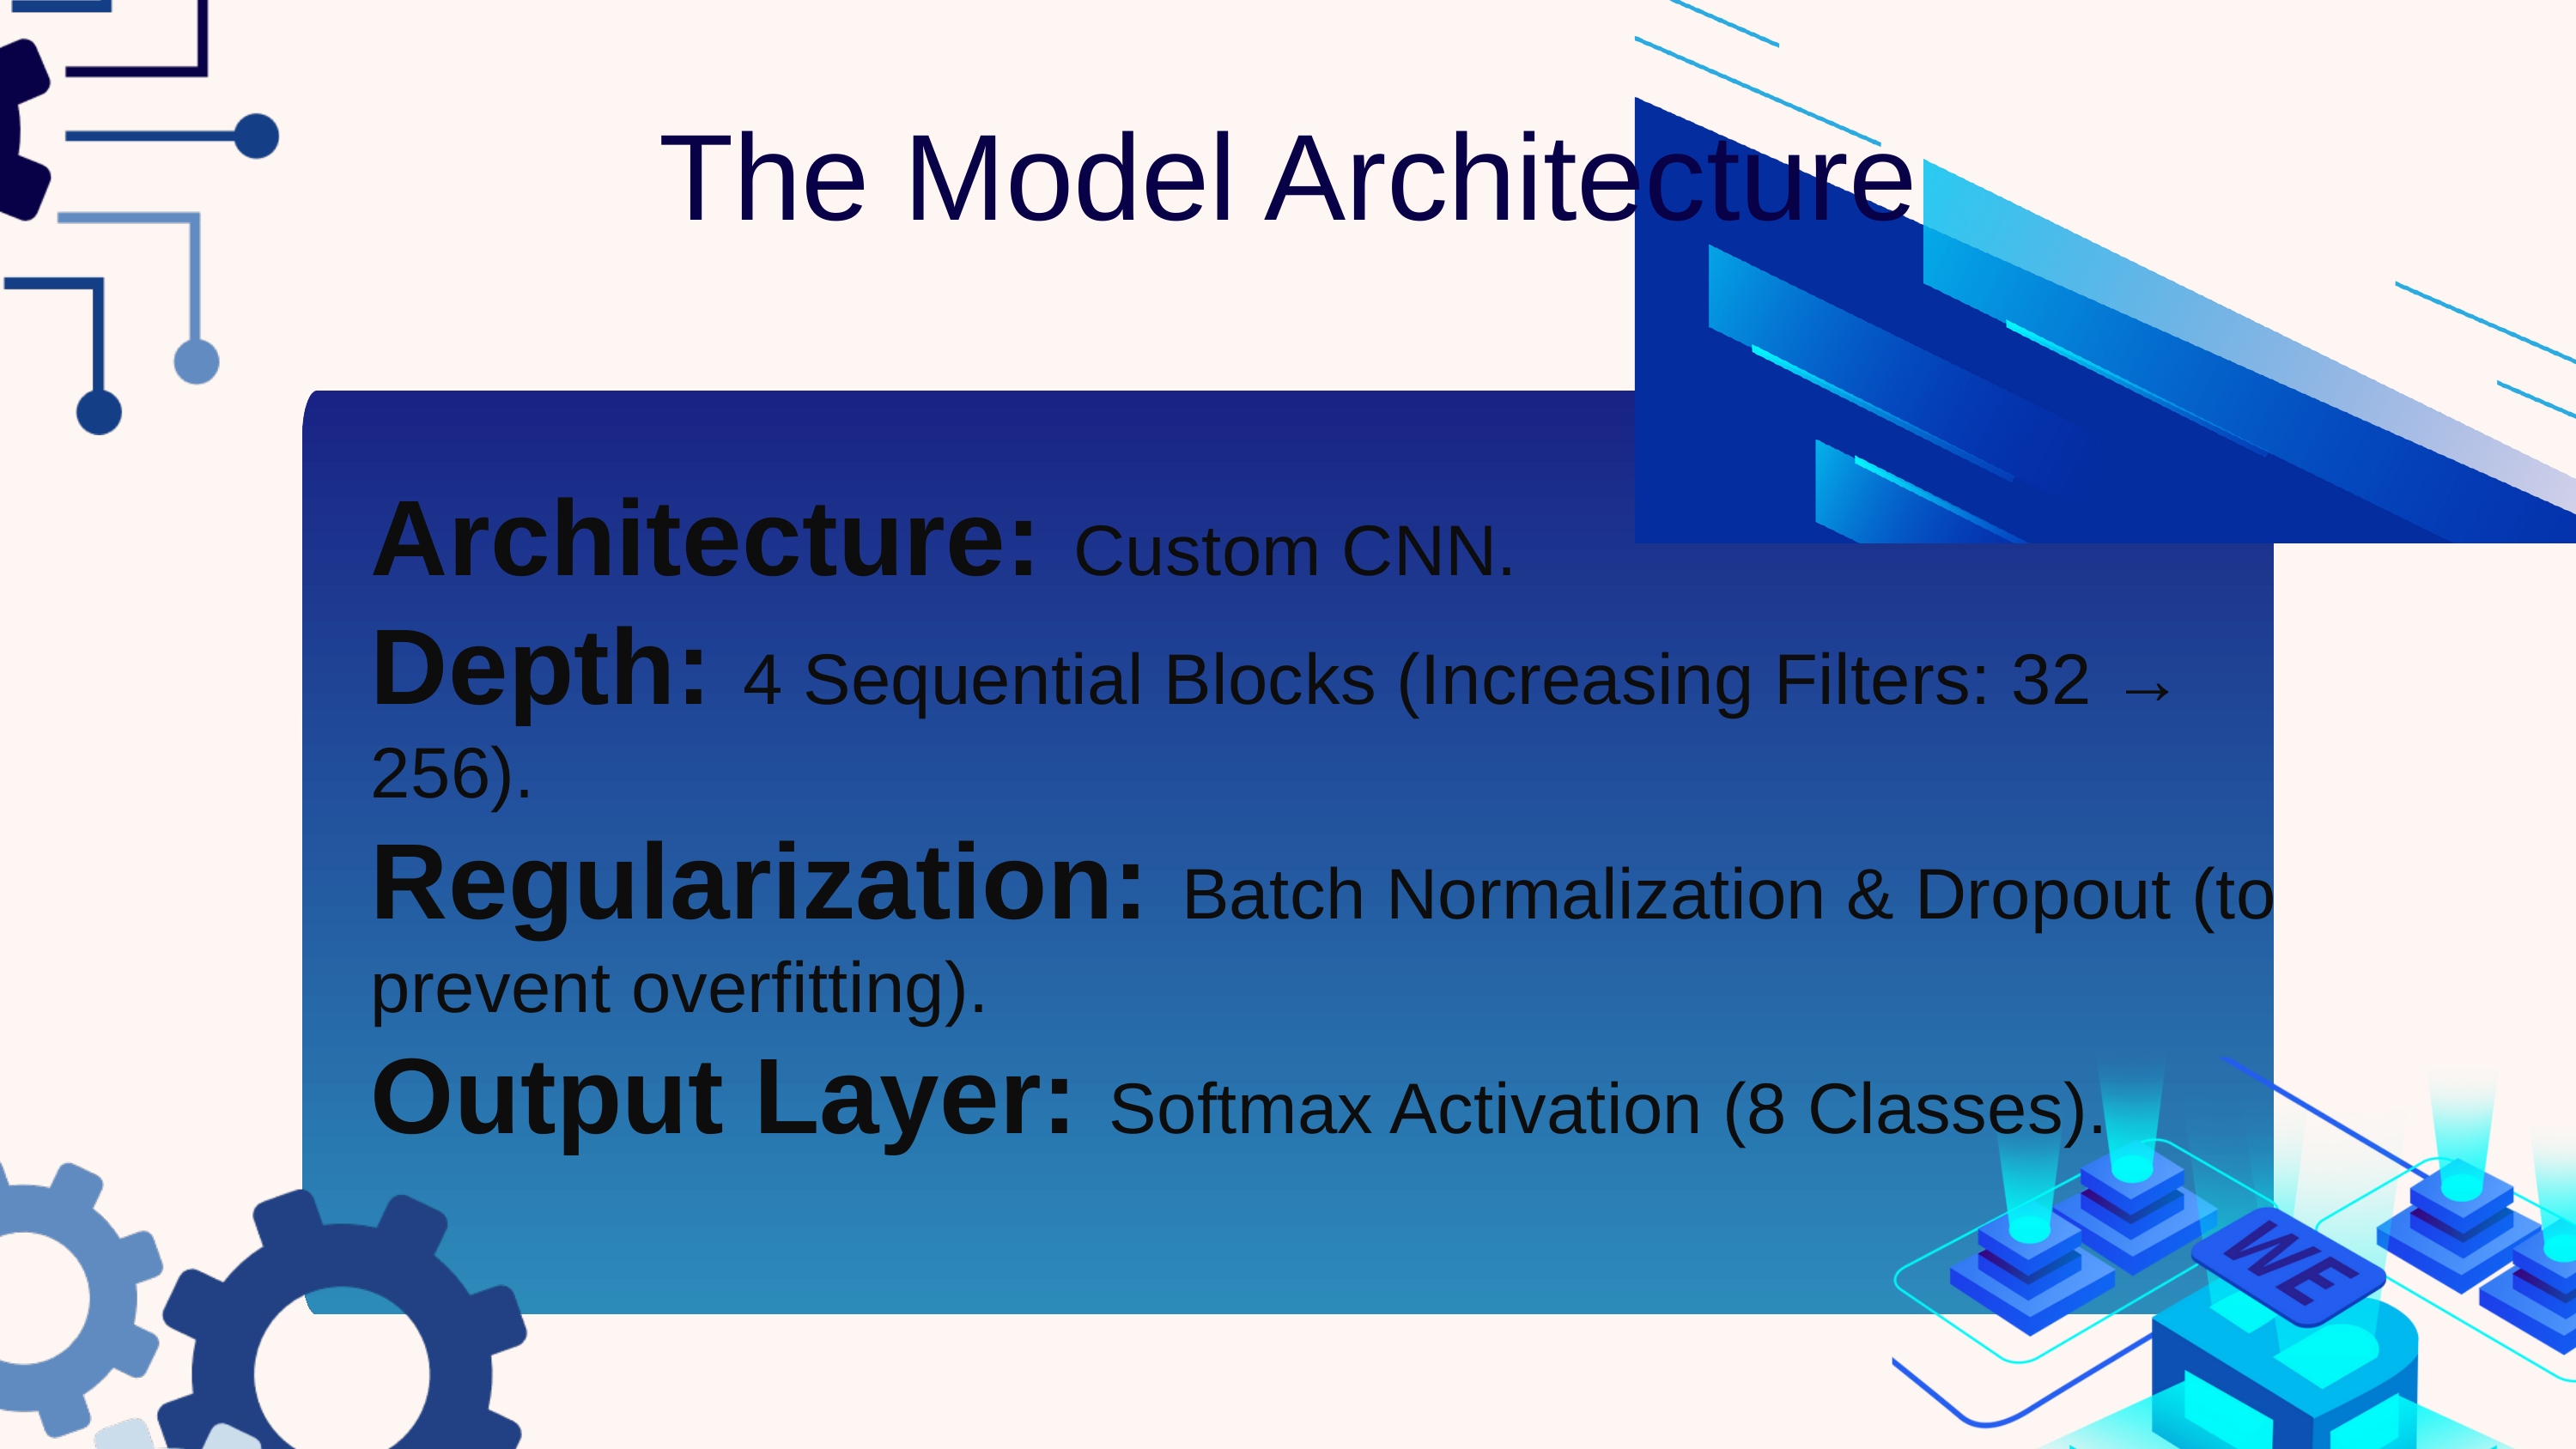

The Model Architecture

Architecture: Custom CNN.
Depth: 4 Sequential Blocks (Increasing Filters: 32 → 256).
Regularization: Batch Normalization & Dropout (to prevent overfitting).
Output Layer: Softmax Activation (8 Classes).